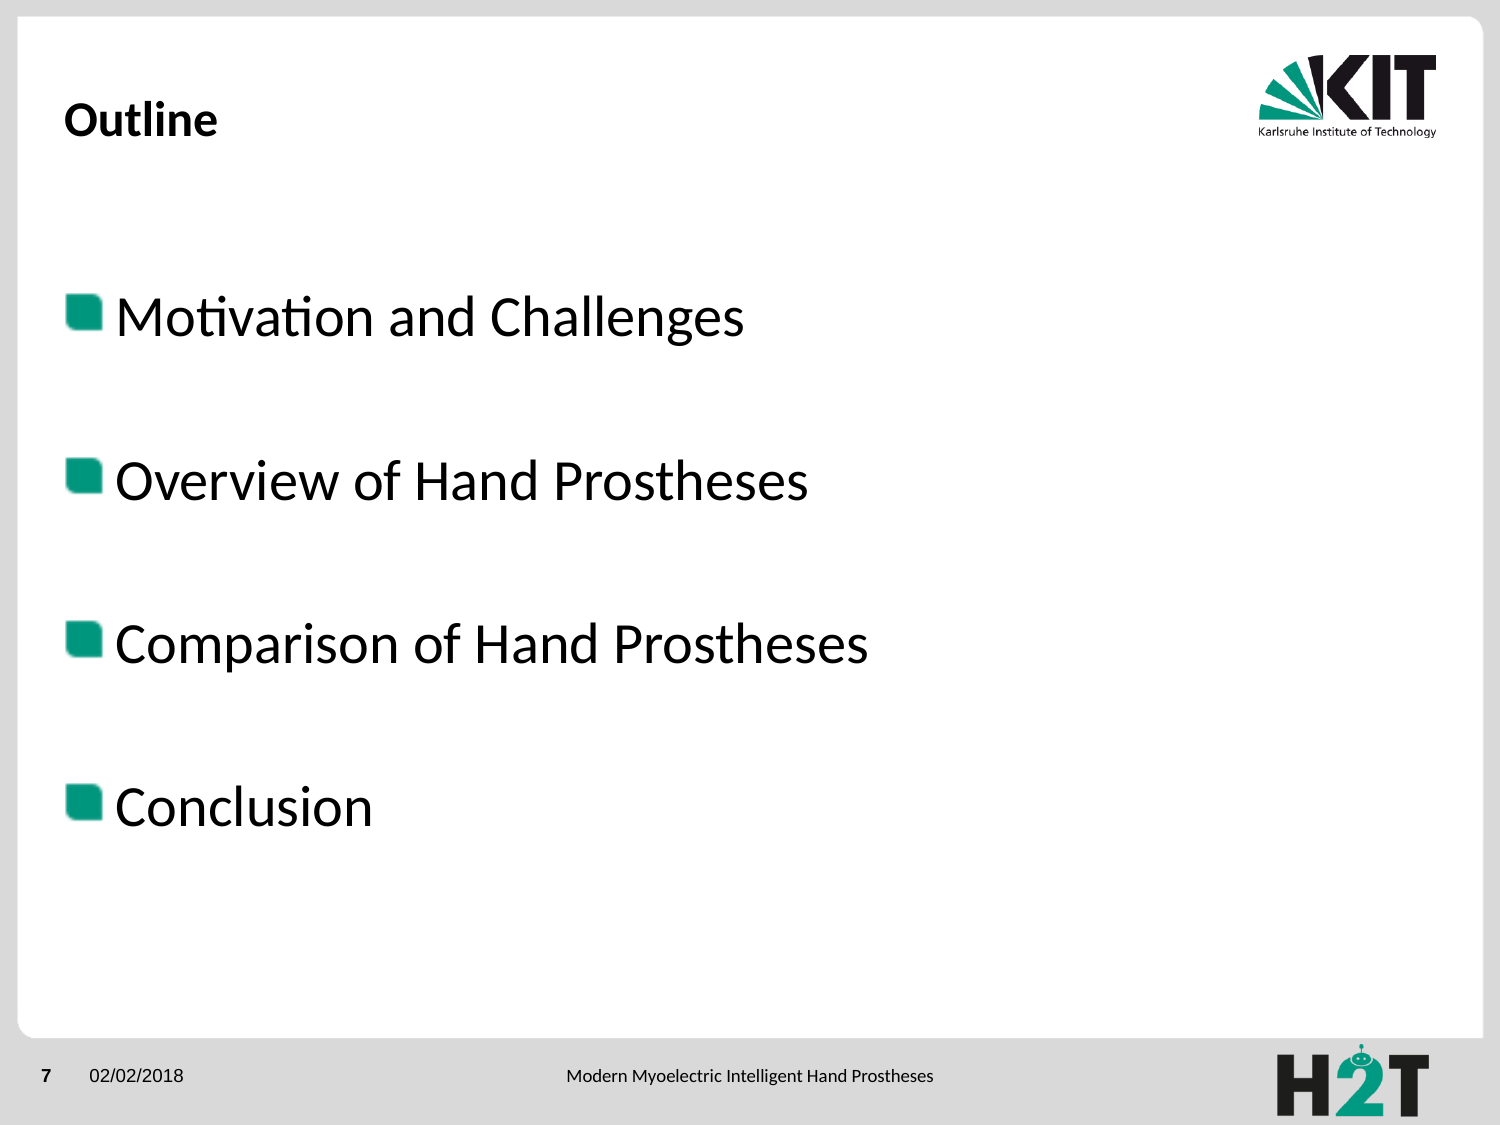

# Outline

Motivation and Challenges

Overview of Hand Prostheses

Comparison of Hand Prostheses

Conclusion